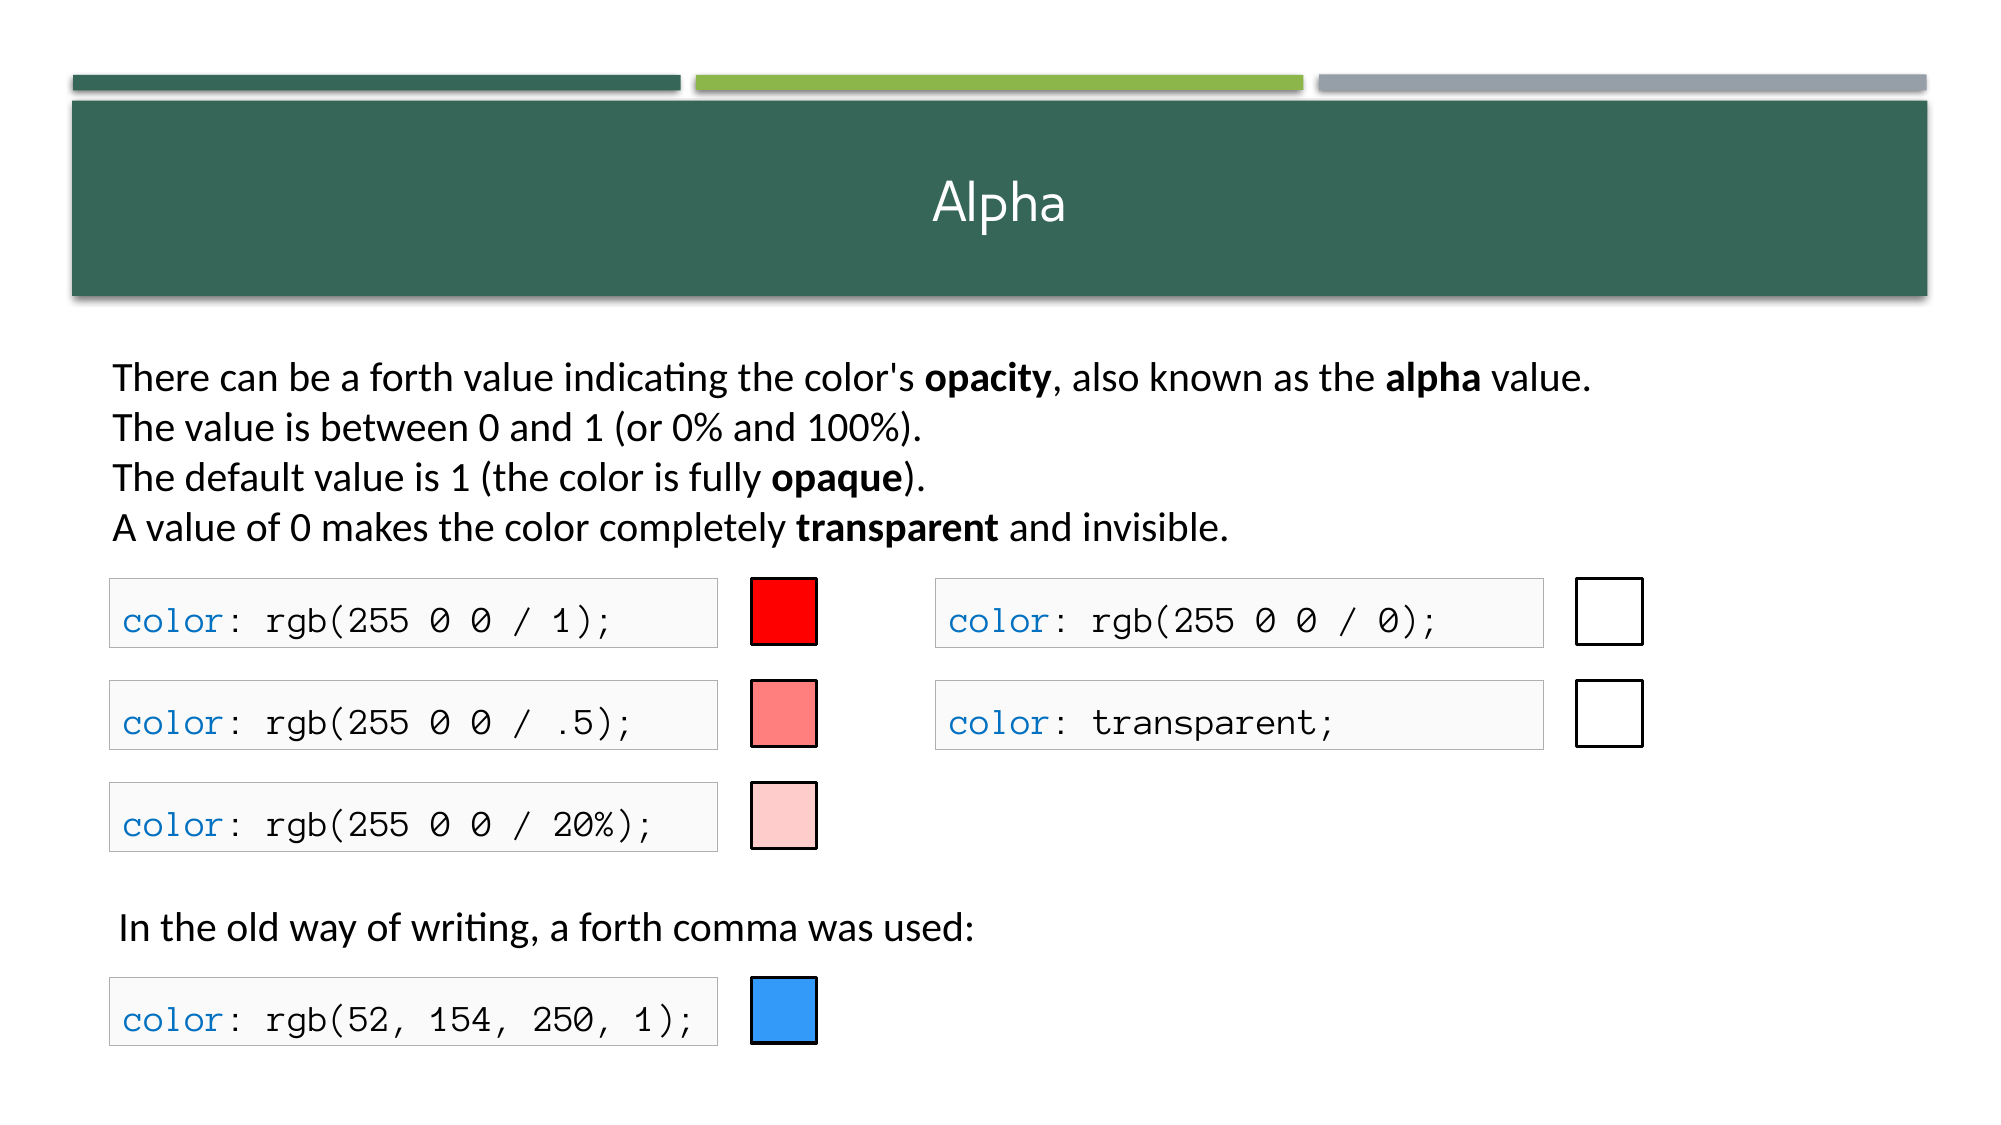

# Alpha
There can be a forth value indicating the color's opacity, also known as the alpha value.
The value is between 0 and 1 (or 0% and 100%).
The default value is 1 (the color is fully opaque).
A value of 0 makes the color completely transparent and invisible.
color: rgb(255 0 0 / 1);

color: rgb(255 0 0 / 0);

color: transparent;

color: rgb(255 0 0 / .5);

color: rgb(255 0 0 / 20%);

In the old way of writing, a forth comma was used:
color: rgb(52, 154, 250, 1);